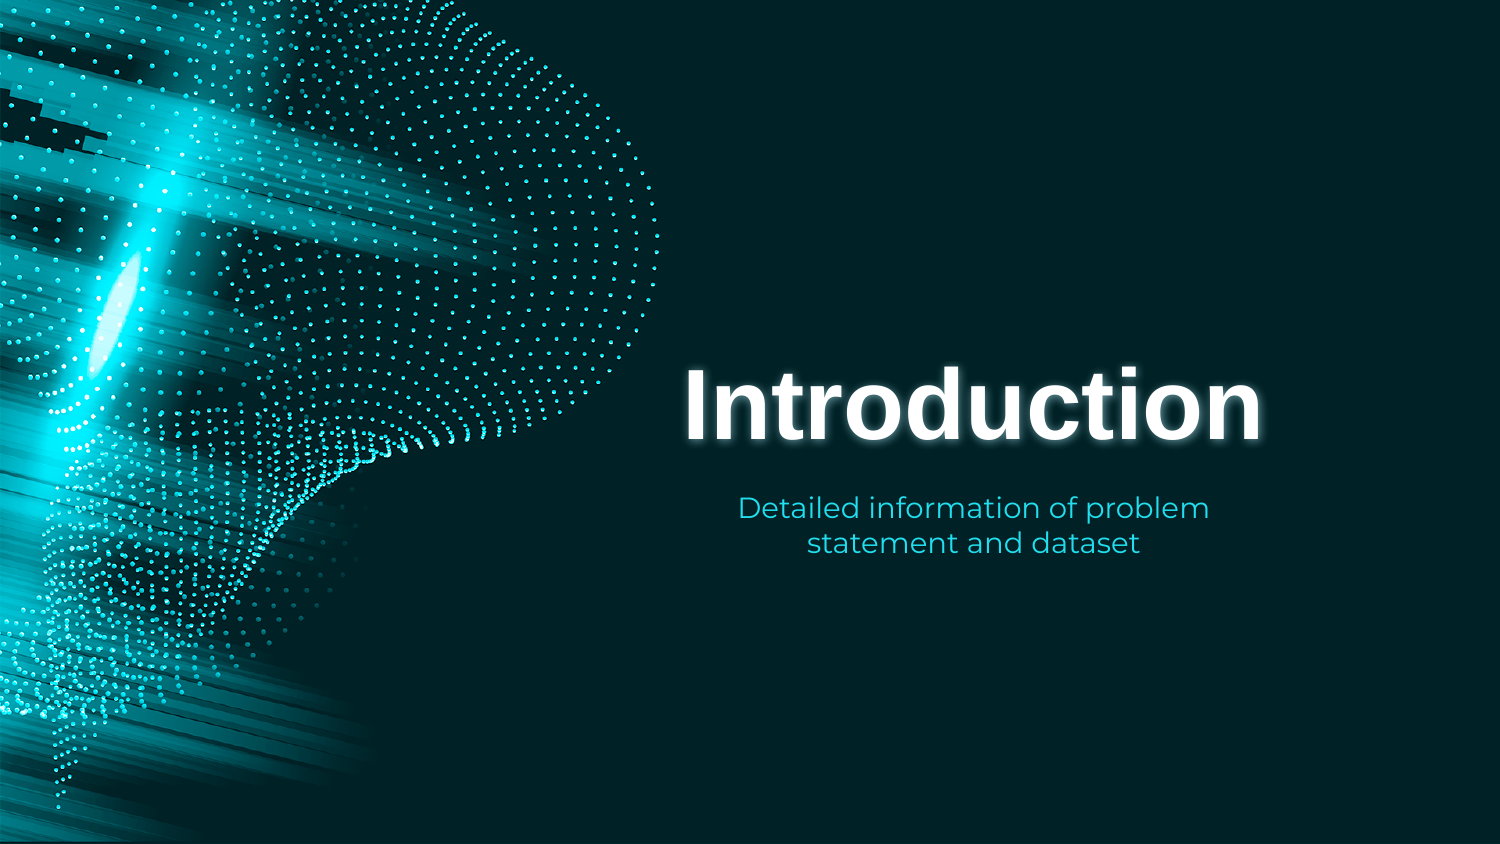

# Introduction
Detailed information of problem statement and dataset